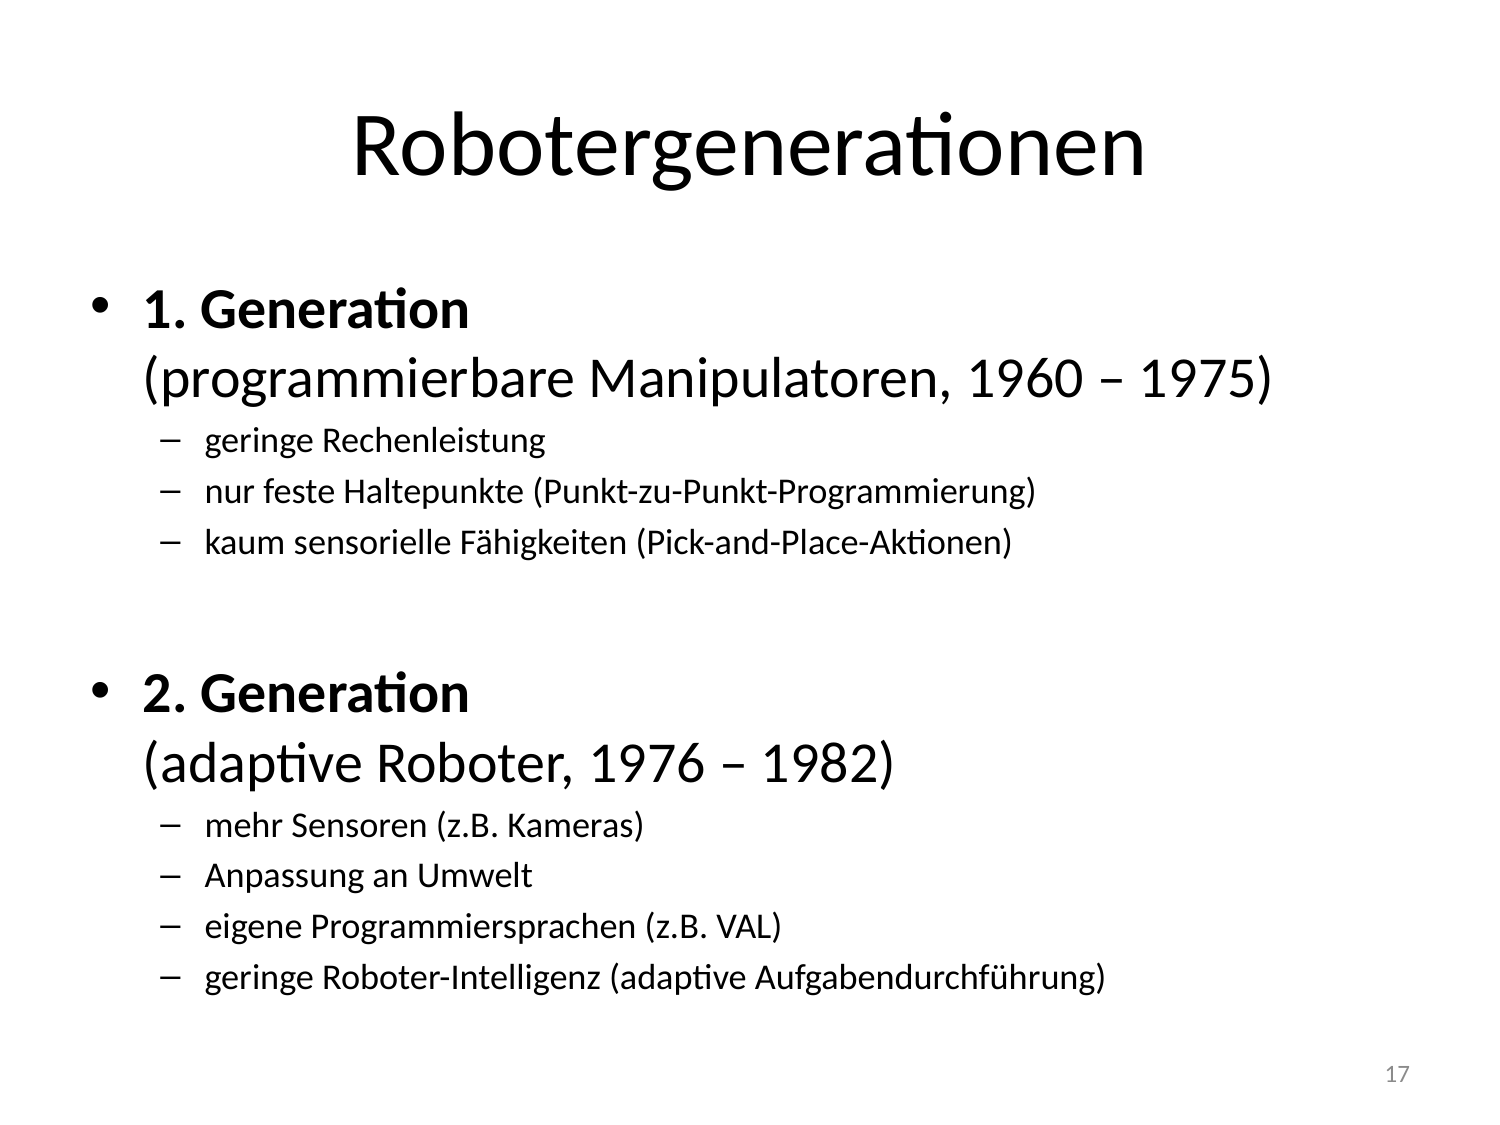

# Robotergenerationen
1. Generation
(programmierbare Manipulatoren, 1960 – 1975)
geringe Rechenleistung
nur feste Haltepunkte (Punkt-zu-Punkt-Programmierung)
kaum sensorielle Fähigkeiten (Pick-and-Place-Aktionen)

2. Generation
(adaptive Roboter, 1976 – 1982)
mehr Sensoren (z.B. Kameras)
Anpassung an Umwelt
eigene Programmiersprachen (z.B. VAL)
geringe Roboter-Intelligenz (adaptive Aufgabendurchführung)

17